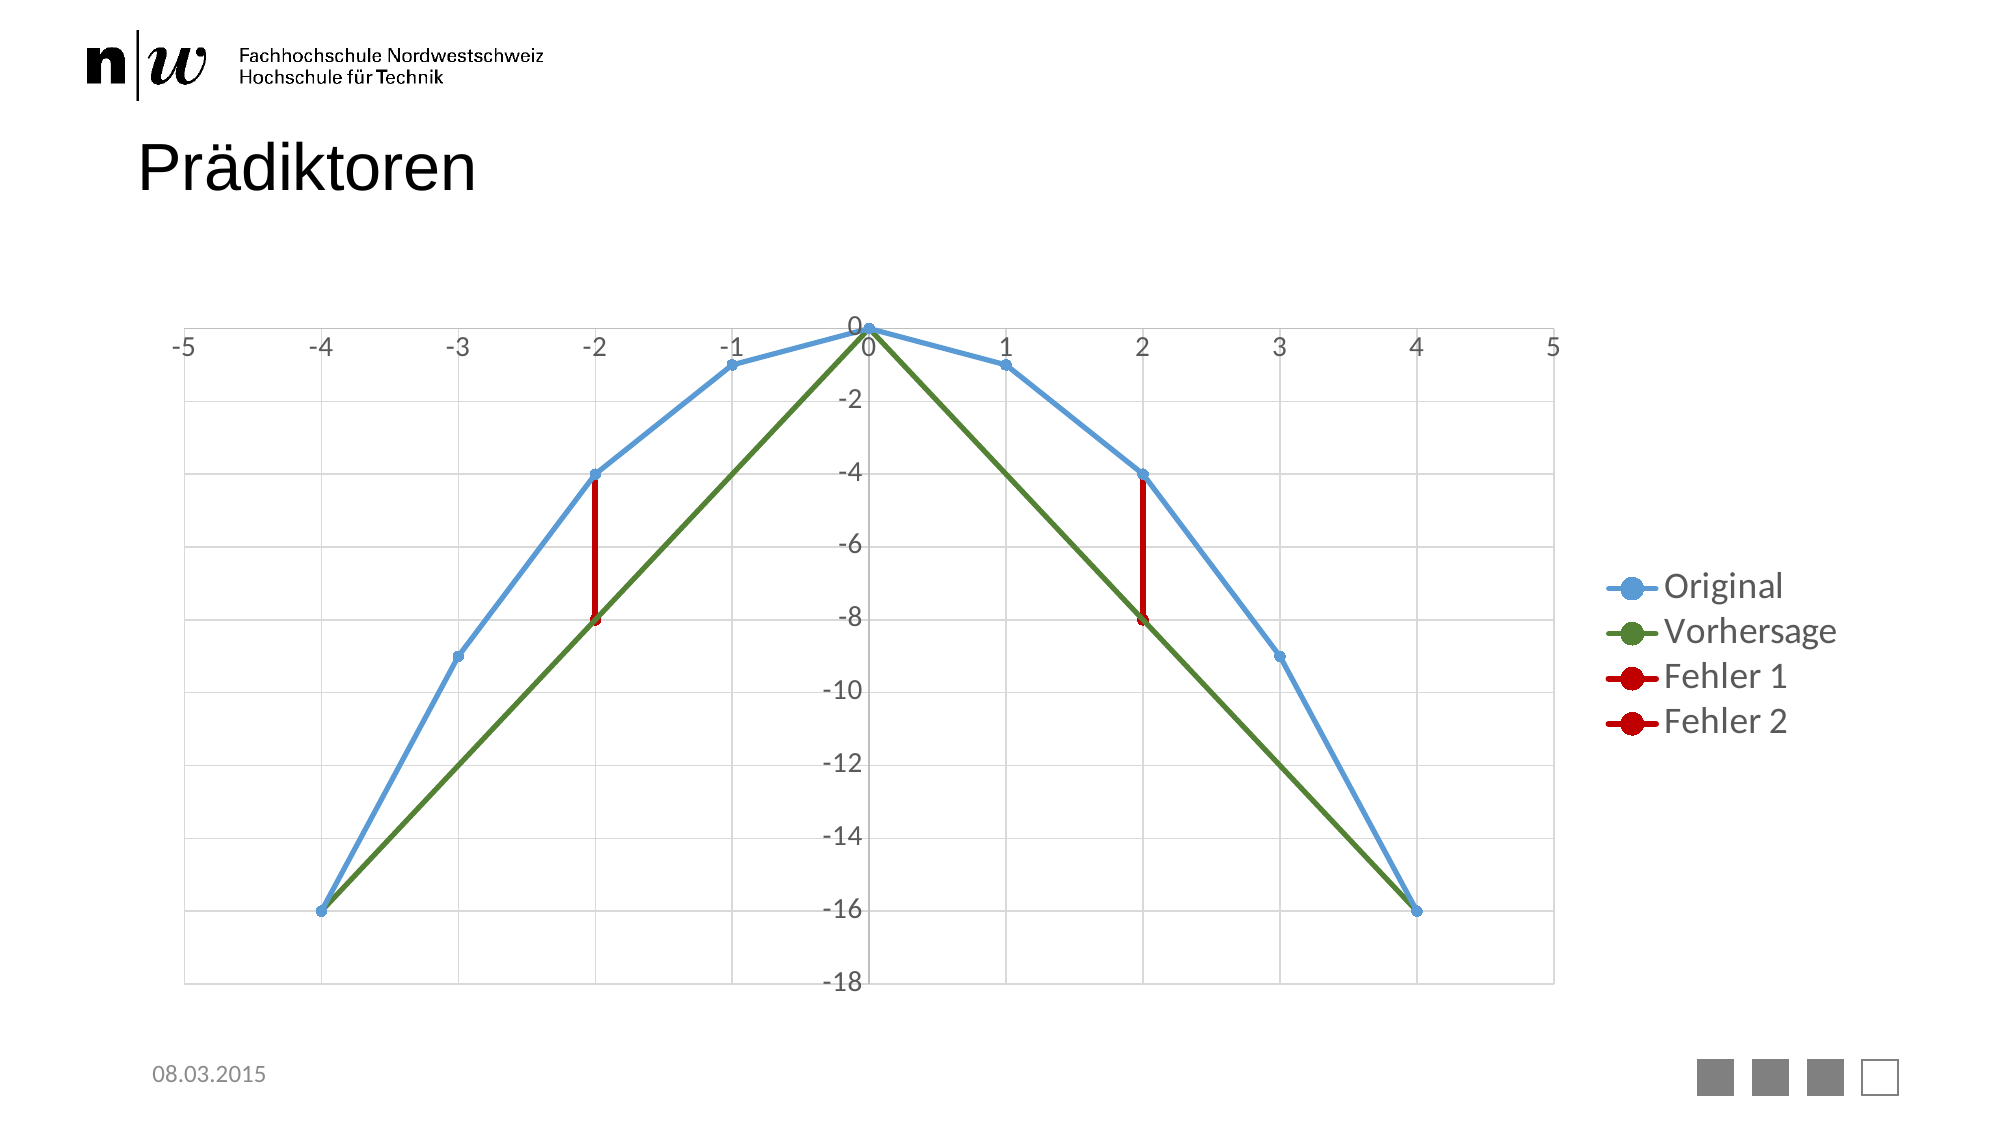

# Prädiktoren

### Chart

| Category | Original | Vorhersage | Fehler 1 | Fehler 2 |
|---|---|---|---|---|
08.03.2015
23